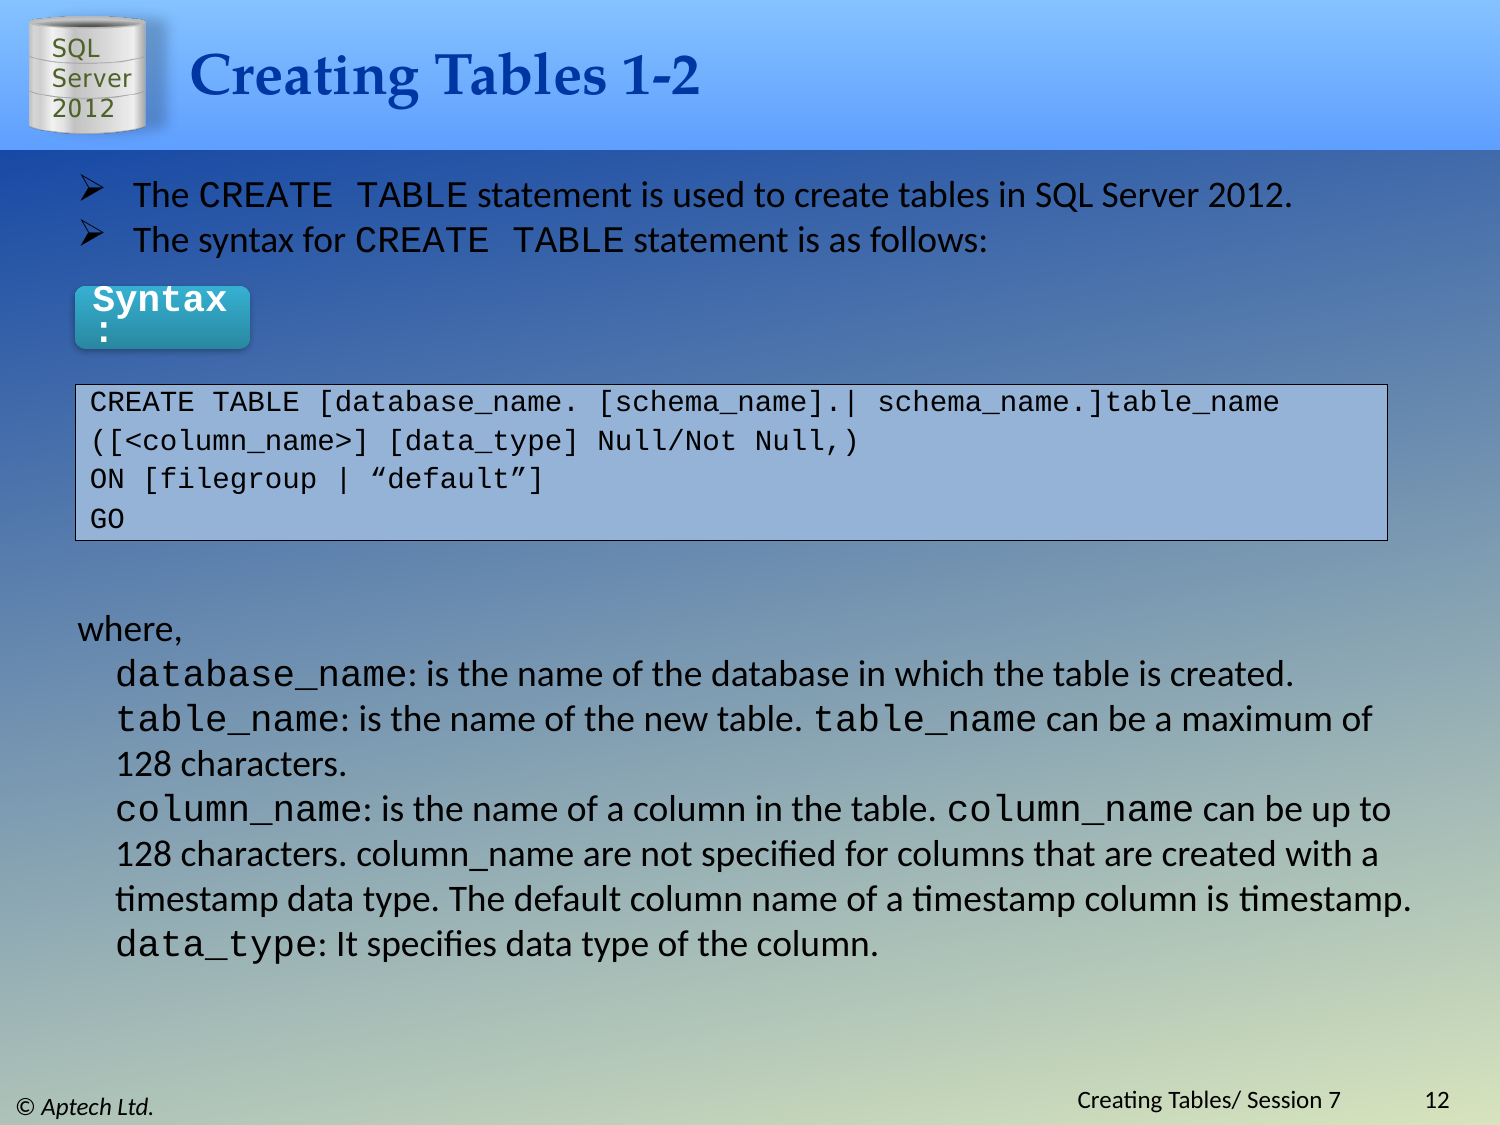

# Creating Tables 1-2
The CREATE TABLE statement is used to create tables in SQL Server 2012.
The syntax for CREATE TABLE statement is as follows:
Syntax:
CREATE TABLE [database_name. [schema_name].| schema_name.]table_name
([<column_name>] [data_type] Null/Not Null,)
ON [filegroup | “default”]
GO
where,
database_name: is the name of the database in which the table is created.
table_name: is the name of the new table. table_name can be a maximum of 128 characters.
column_name: is the name of a column in the table. column_name can be up to 128 characters. column_name are not specified for columns that are created with a timestamp data type. The default column name of a timestamp column is timestamp.
data_type: It specifies data type of the column.
Creating Tables/ Session 7
12